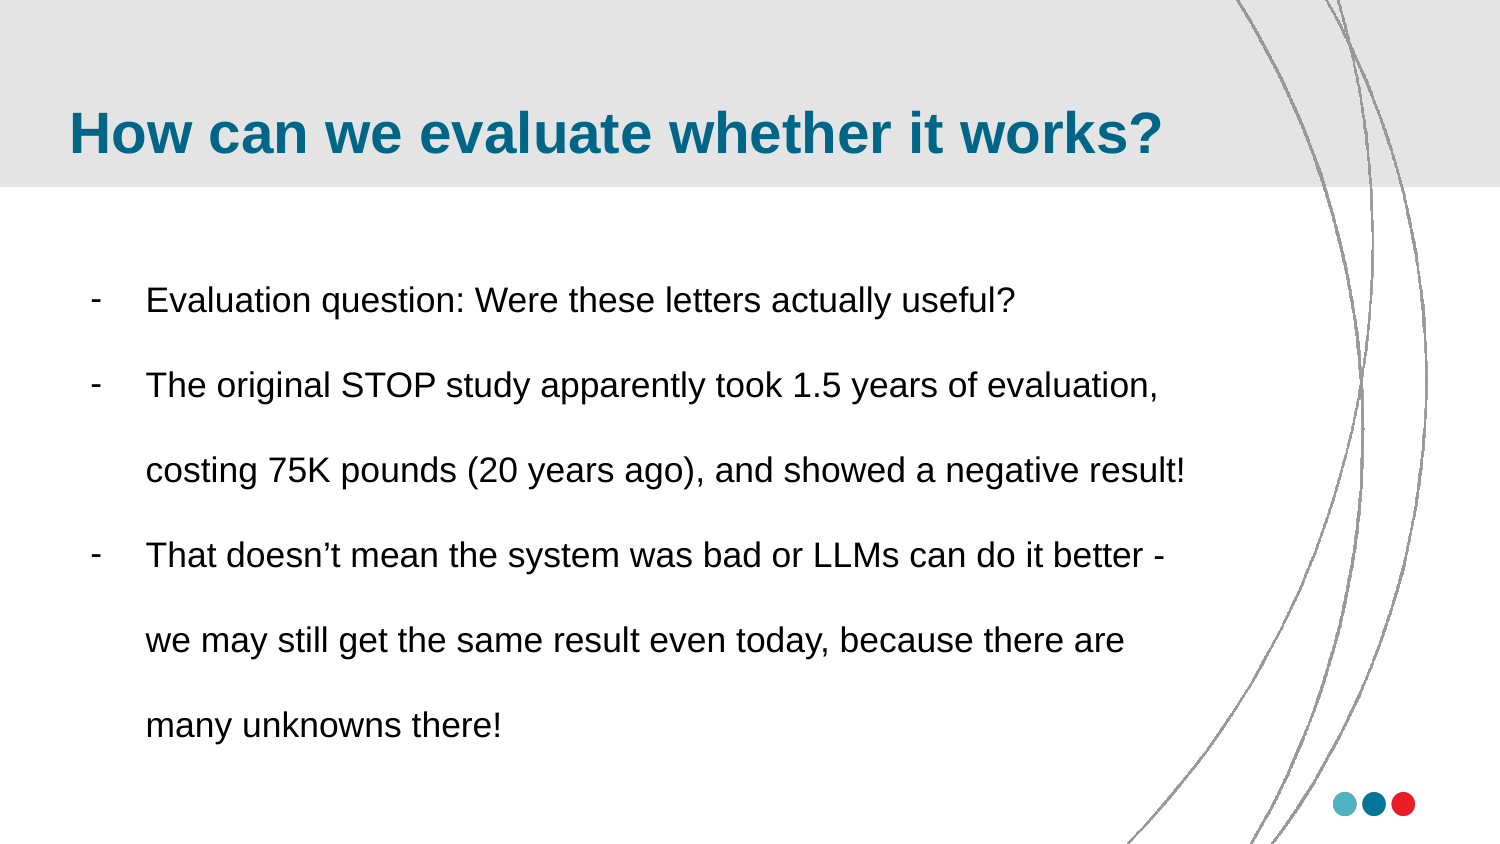

# How can we evaluate whether it works?
Evaluation question: Were these letters actually useful?
The original STOP study apparently took 1.5 years of evaluation, costing 75K pounds (20 years ago), and showed a negative result!
That doesn’t mean the system was bad or LLMs can do it better - we may still get the same result even today, because there are many unknowns there!